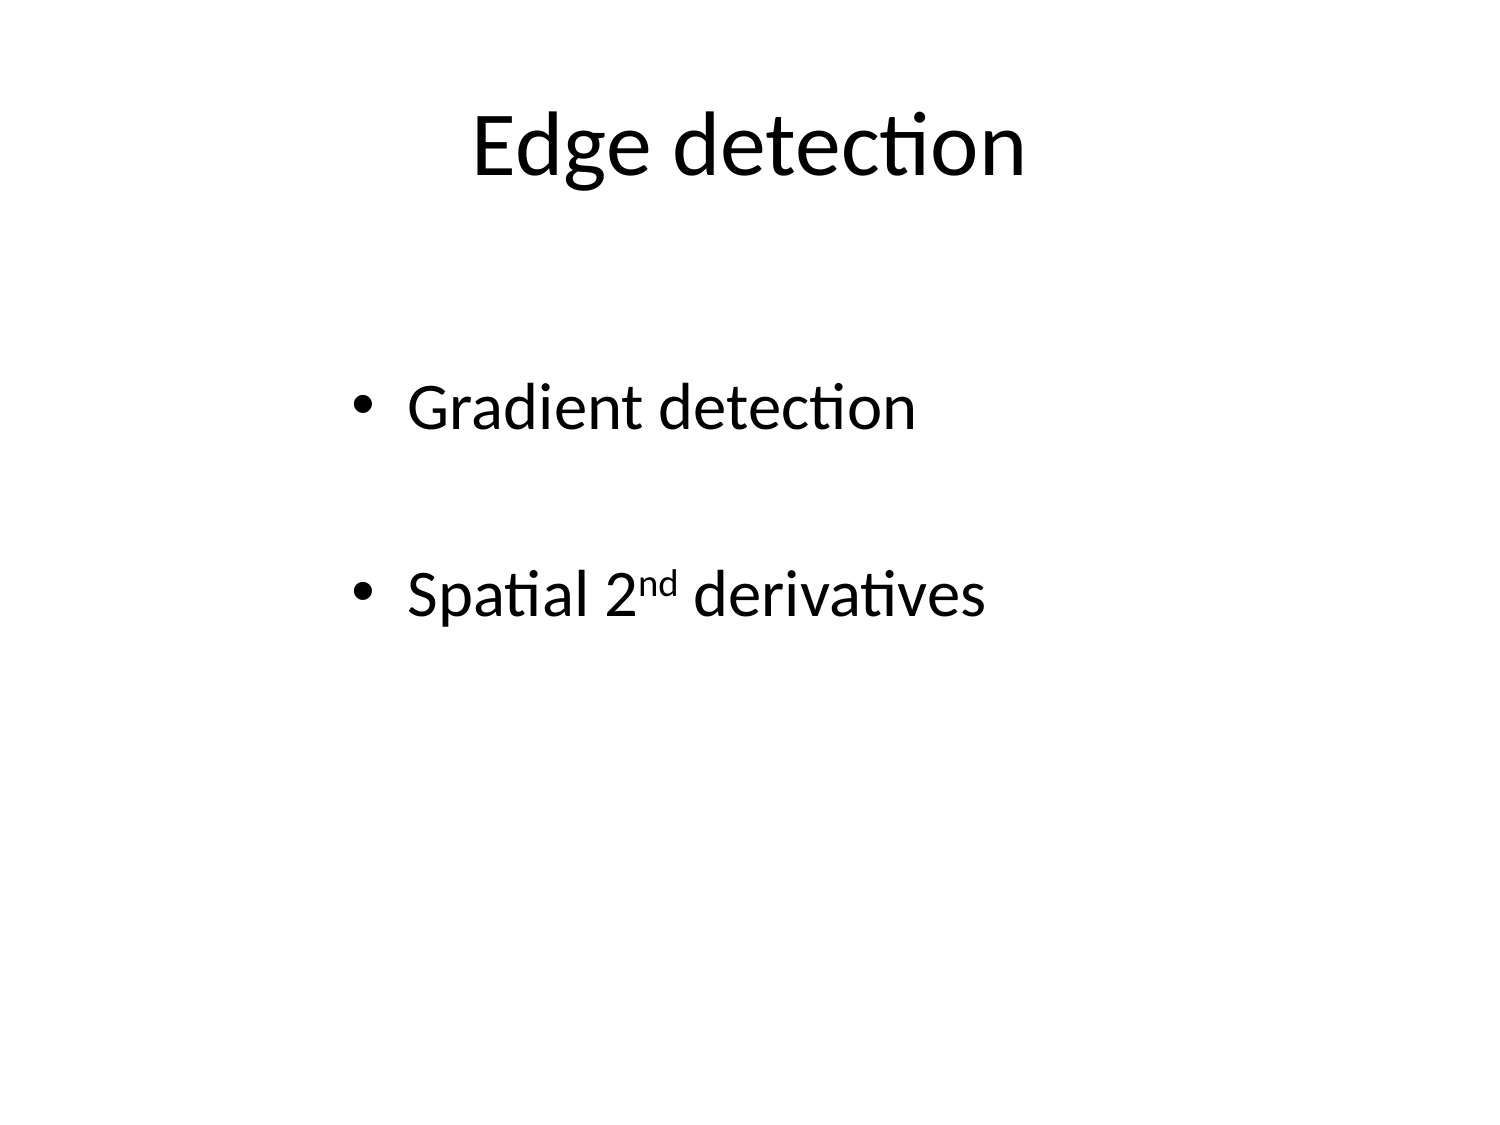

# Edge detection

Gradient detection

Spatial 2nd derivatives